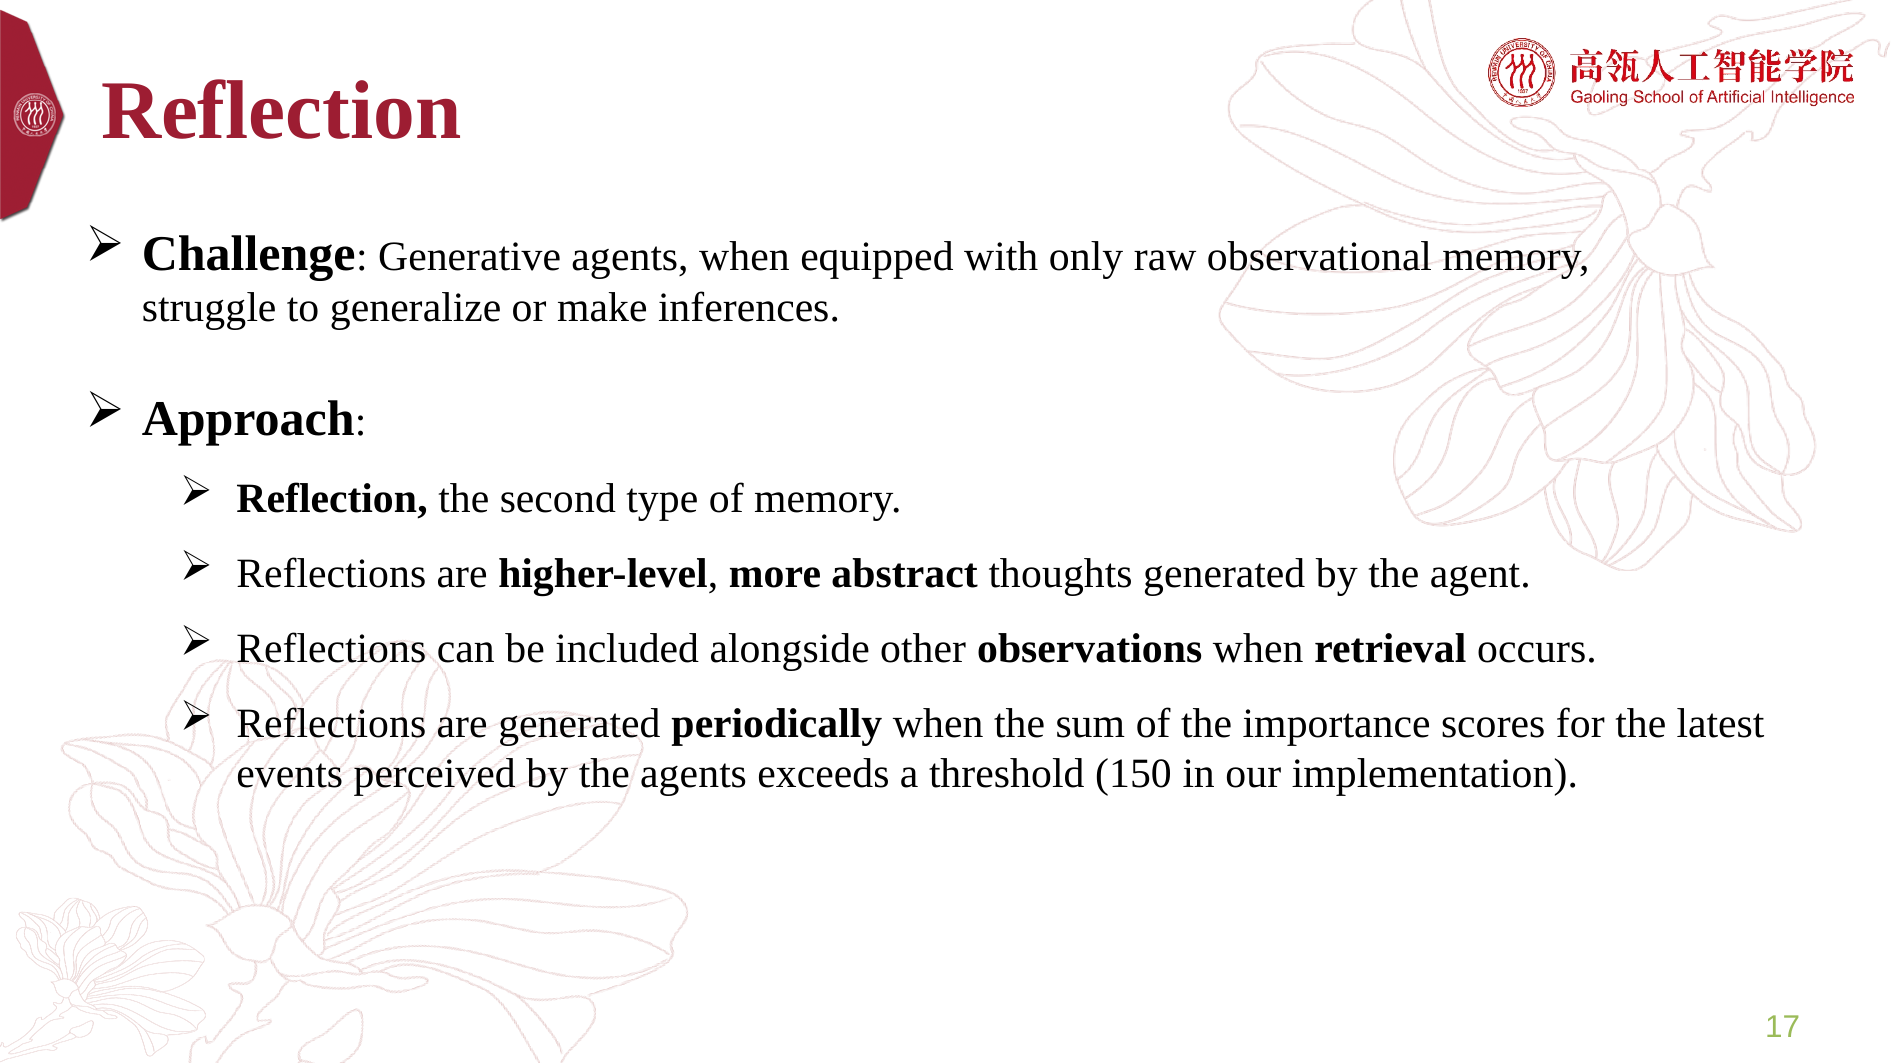

# Reflection
Challenge: Generative agents, when equipped with only raw observational memory, struggle to generalize or make inferences.
Approach:
Reflection, the second type of memory.
Reflections are higher-level, more abstract thoughts generated by the agent.
Reflections can be included alongside other observations when retrieval occurs.
Reflections are generated periodically when the sum of the importance scores for the latest events perceived by the agents exceeds a threshold (150 in our implementation).